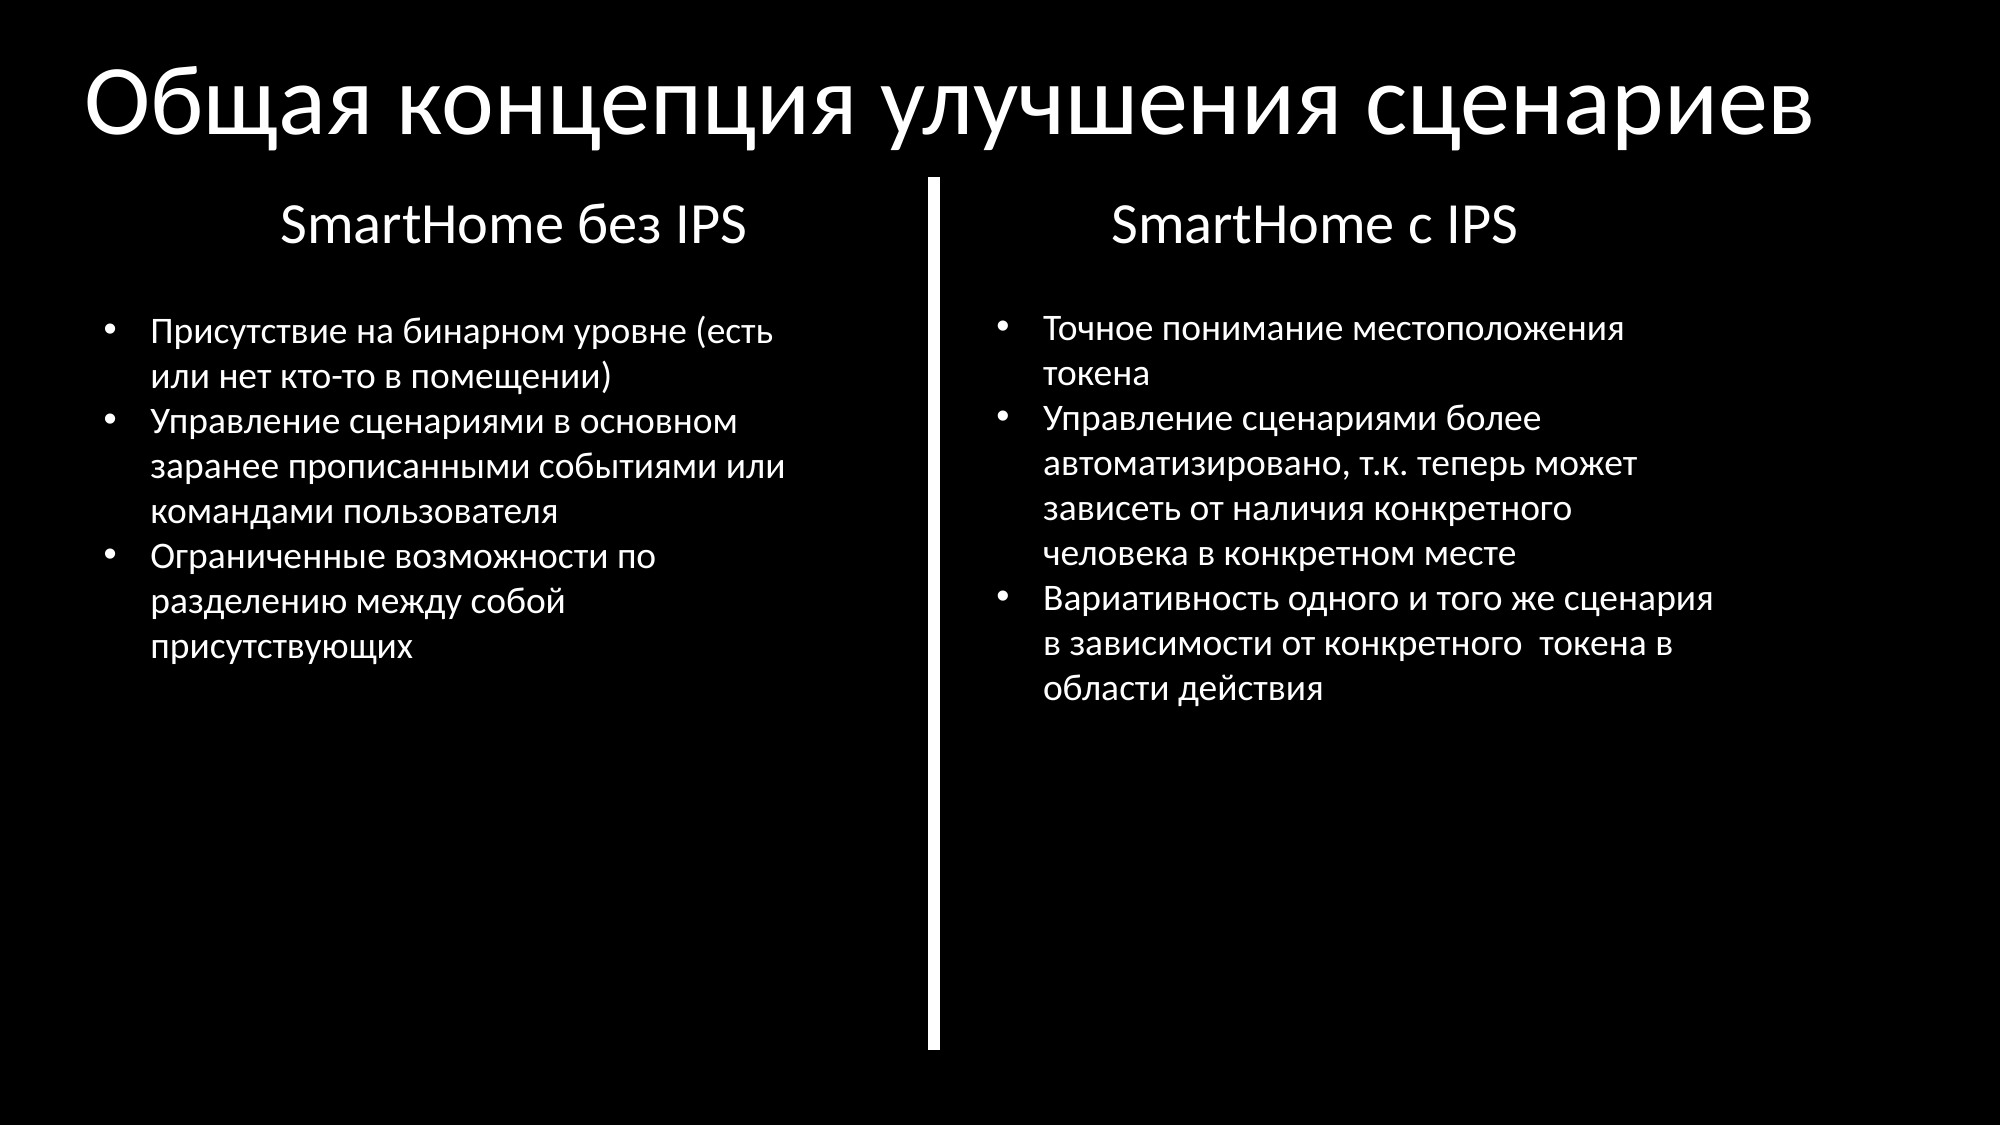

Общая концепция улучшения сценариев
SmartHome без IPS
SmartHome с IPS
Точное понимание местоположения токена
Управление сценариями более автоматизировано, т.к. теперь может зависеть от наличия конкретного человека в конкретном месте
Вариативность одного и того же сценария в зависимости от конкретного  токена в области действия
Присутствие на бинарном уровне (есть или нет кто-то в помещении)
Управление сценариями в основном заранее прописанными событиями или командами пользователя
Ограниченные возможности по разделению между собой присутствующих